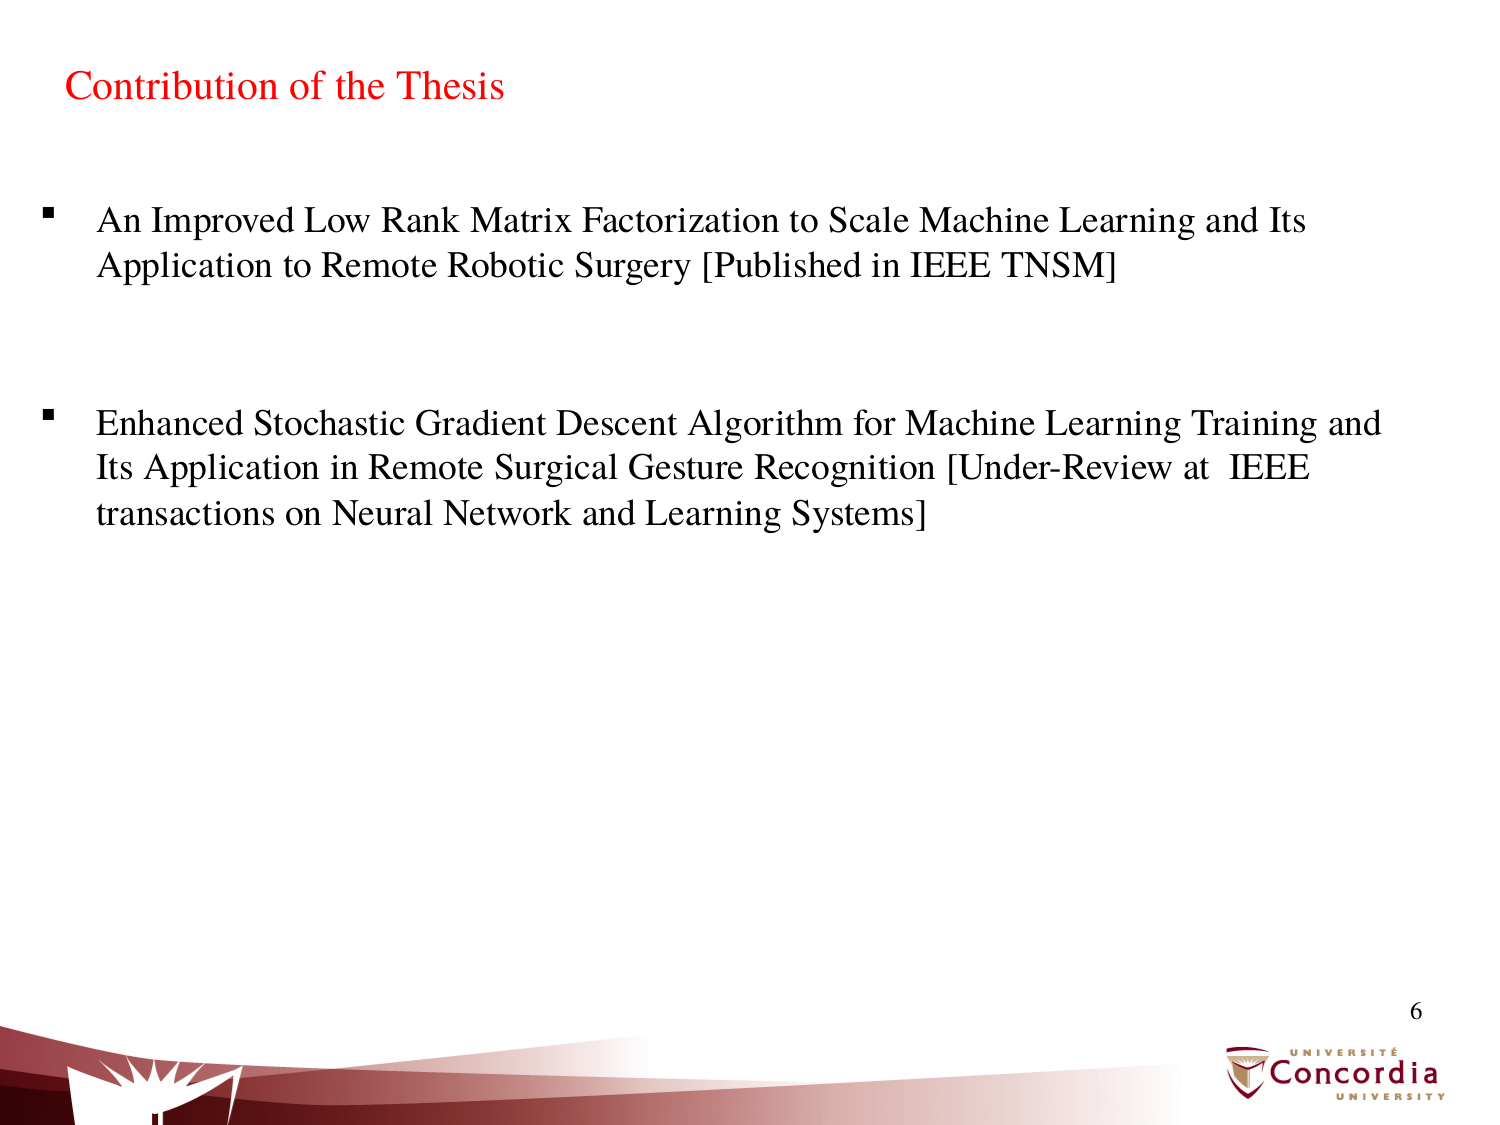

# Contribution of the Thesis
An Improved Low Rank Matrix Factorization to Scale Machine Learning and Its Application to Remote Robotic Surgery [Published in IEEE TNSM]

Enhanced Stochastic Gradient Descent Algorithm for Machine Learning Training and Its Application in Remote Surgical Gesture Recognition [Under-Review at  IEEE transactions on Neural Network and Learning Systems]
6